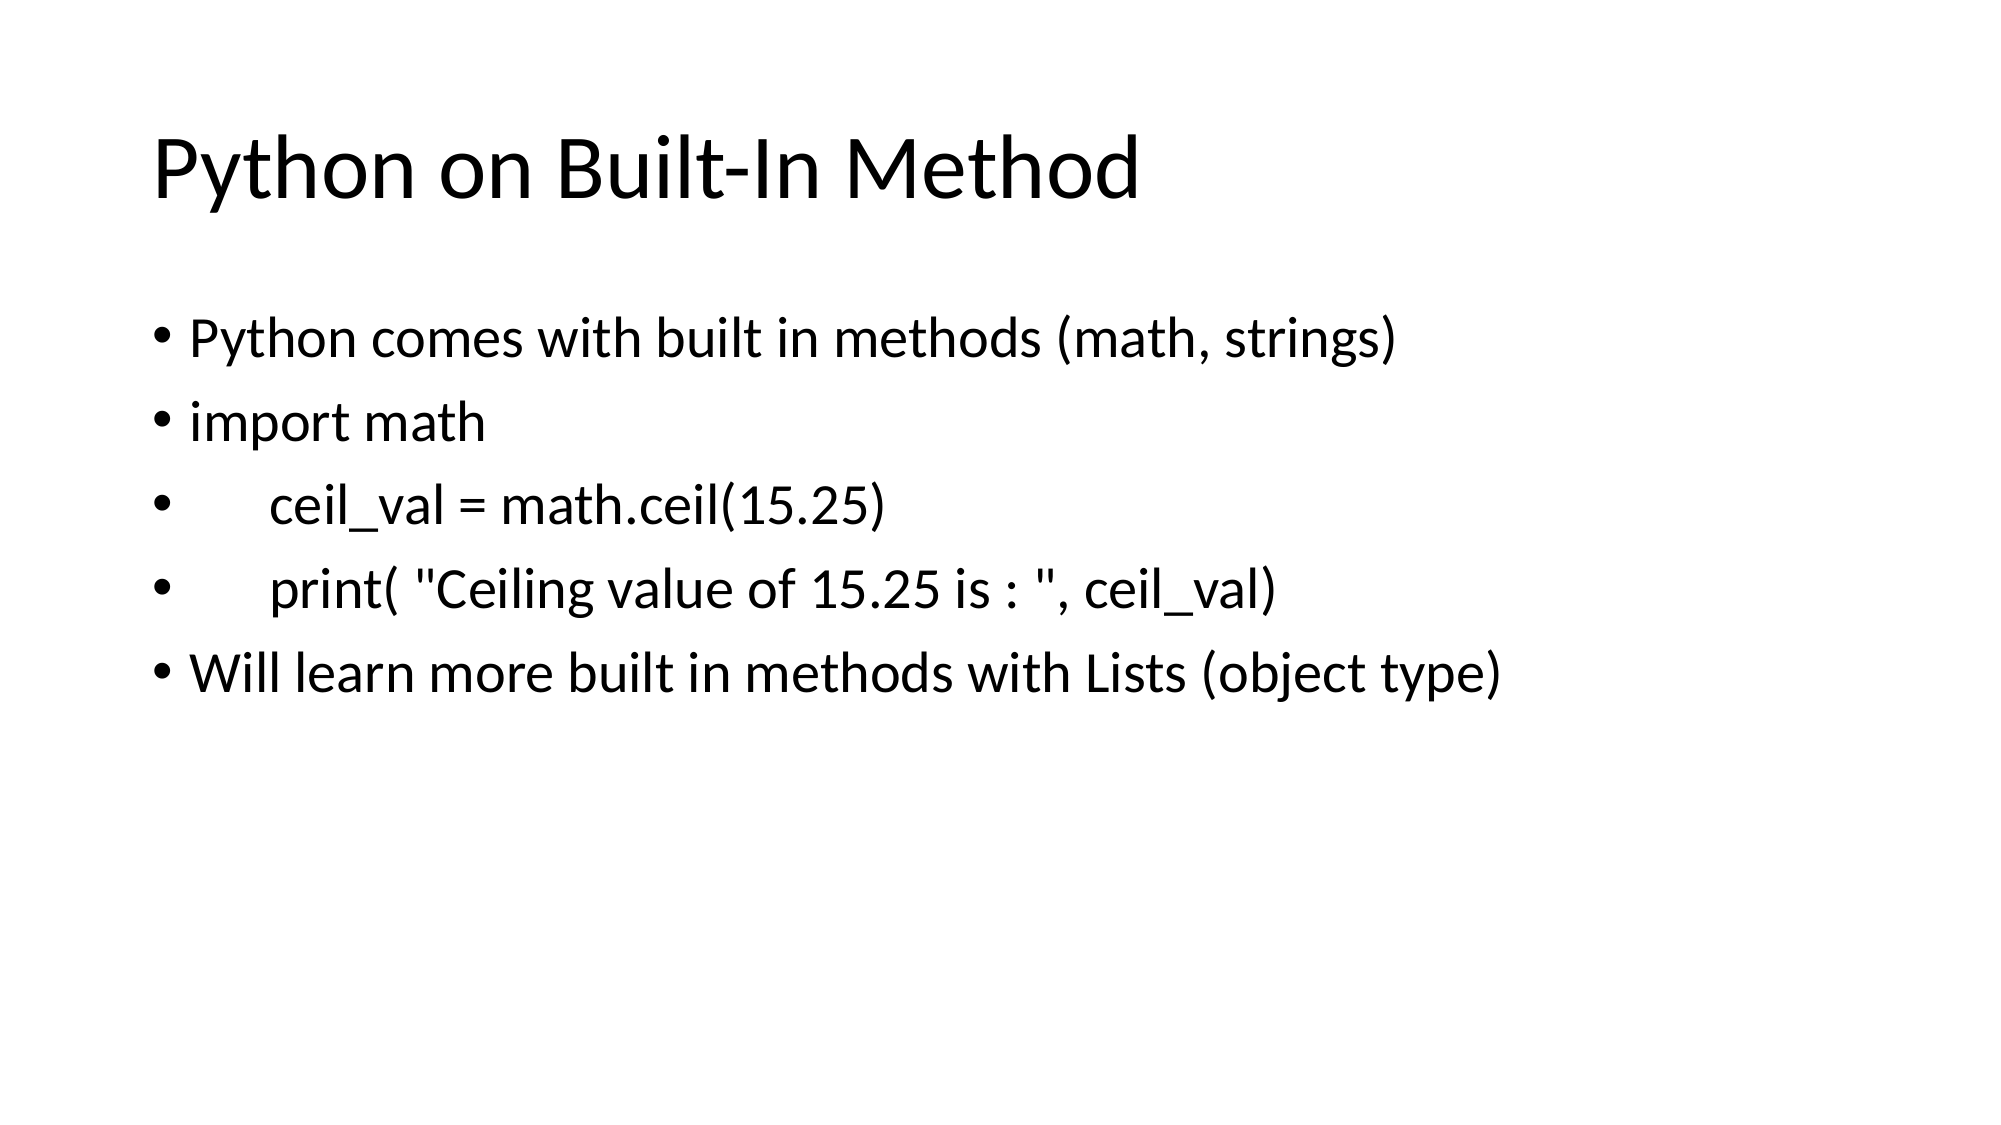

# Python on Built-In Method
Python comes with built in methods (math, strings)
import math
      ceil_val = math.ceil(15.25)
      print( "Ceiling value of 15.25 is : ", ceil_val)
Will learn more built in methods with Lists (object type)